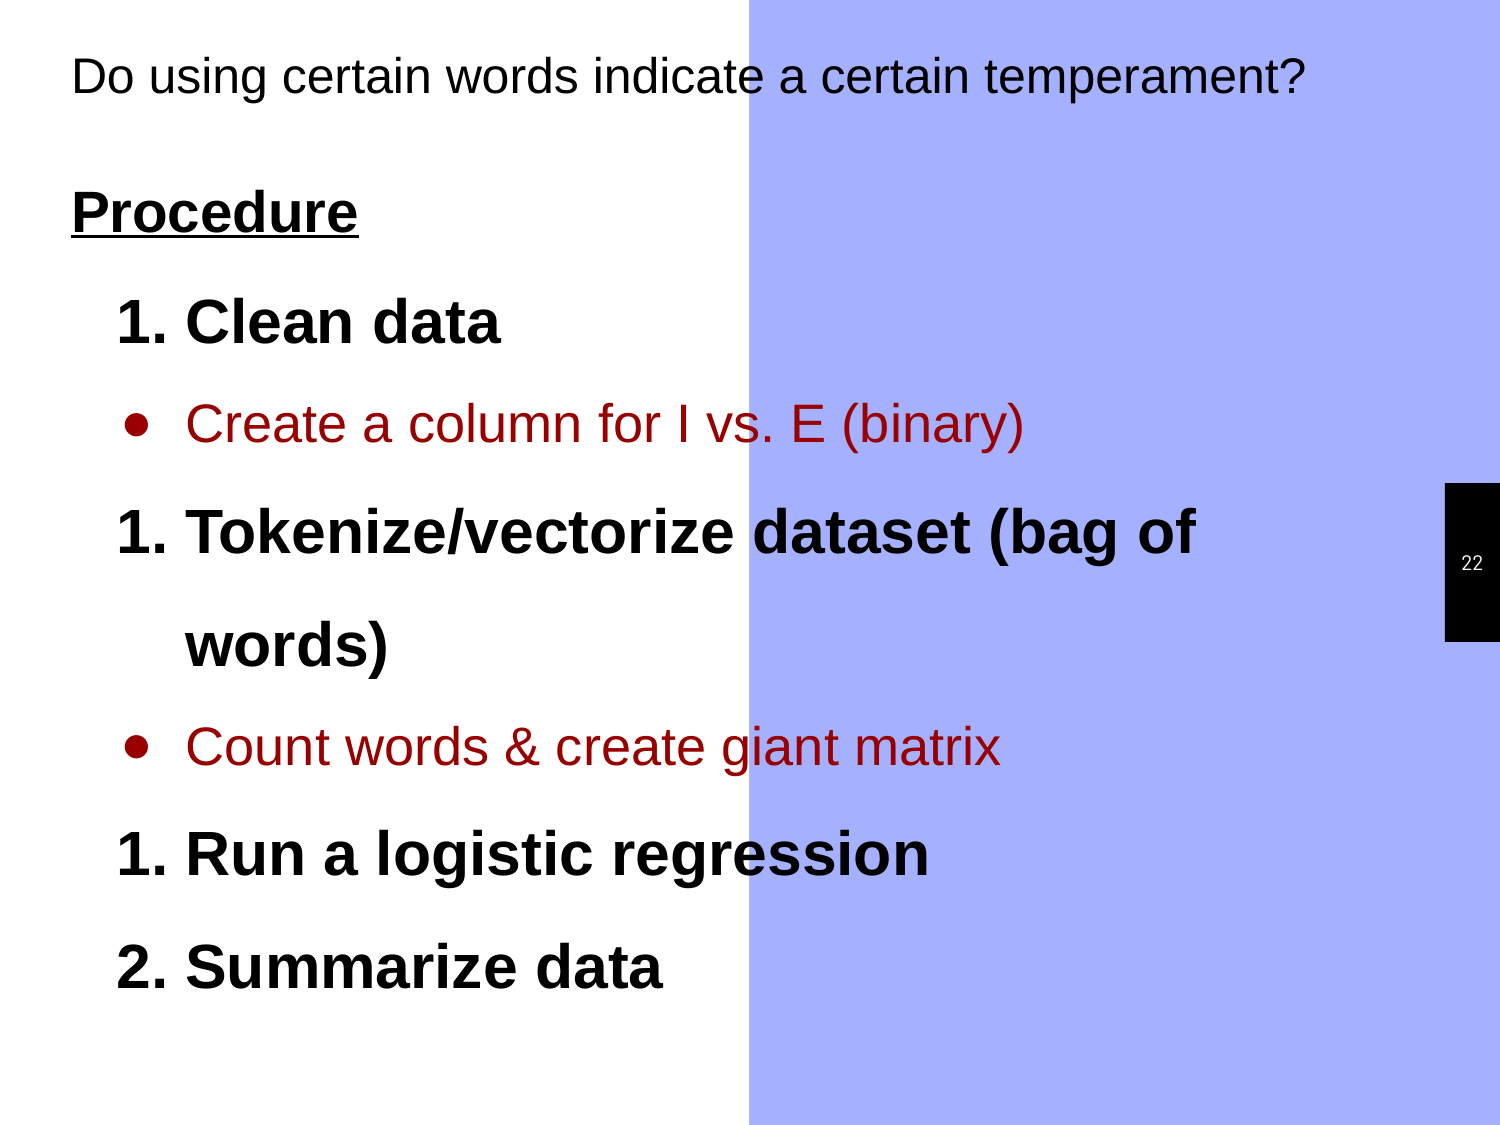

Do using certain words indicate a certain temperament?

Procedure

Clean data
Create a column for I vs. E (binary)
Tokenize/vectorize dataset (bag of words)
Count words & create giant matrix
Run a logistic regression
Summarize data
22